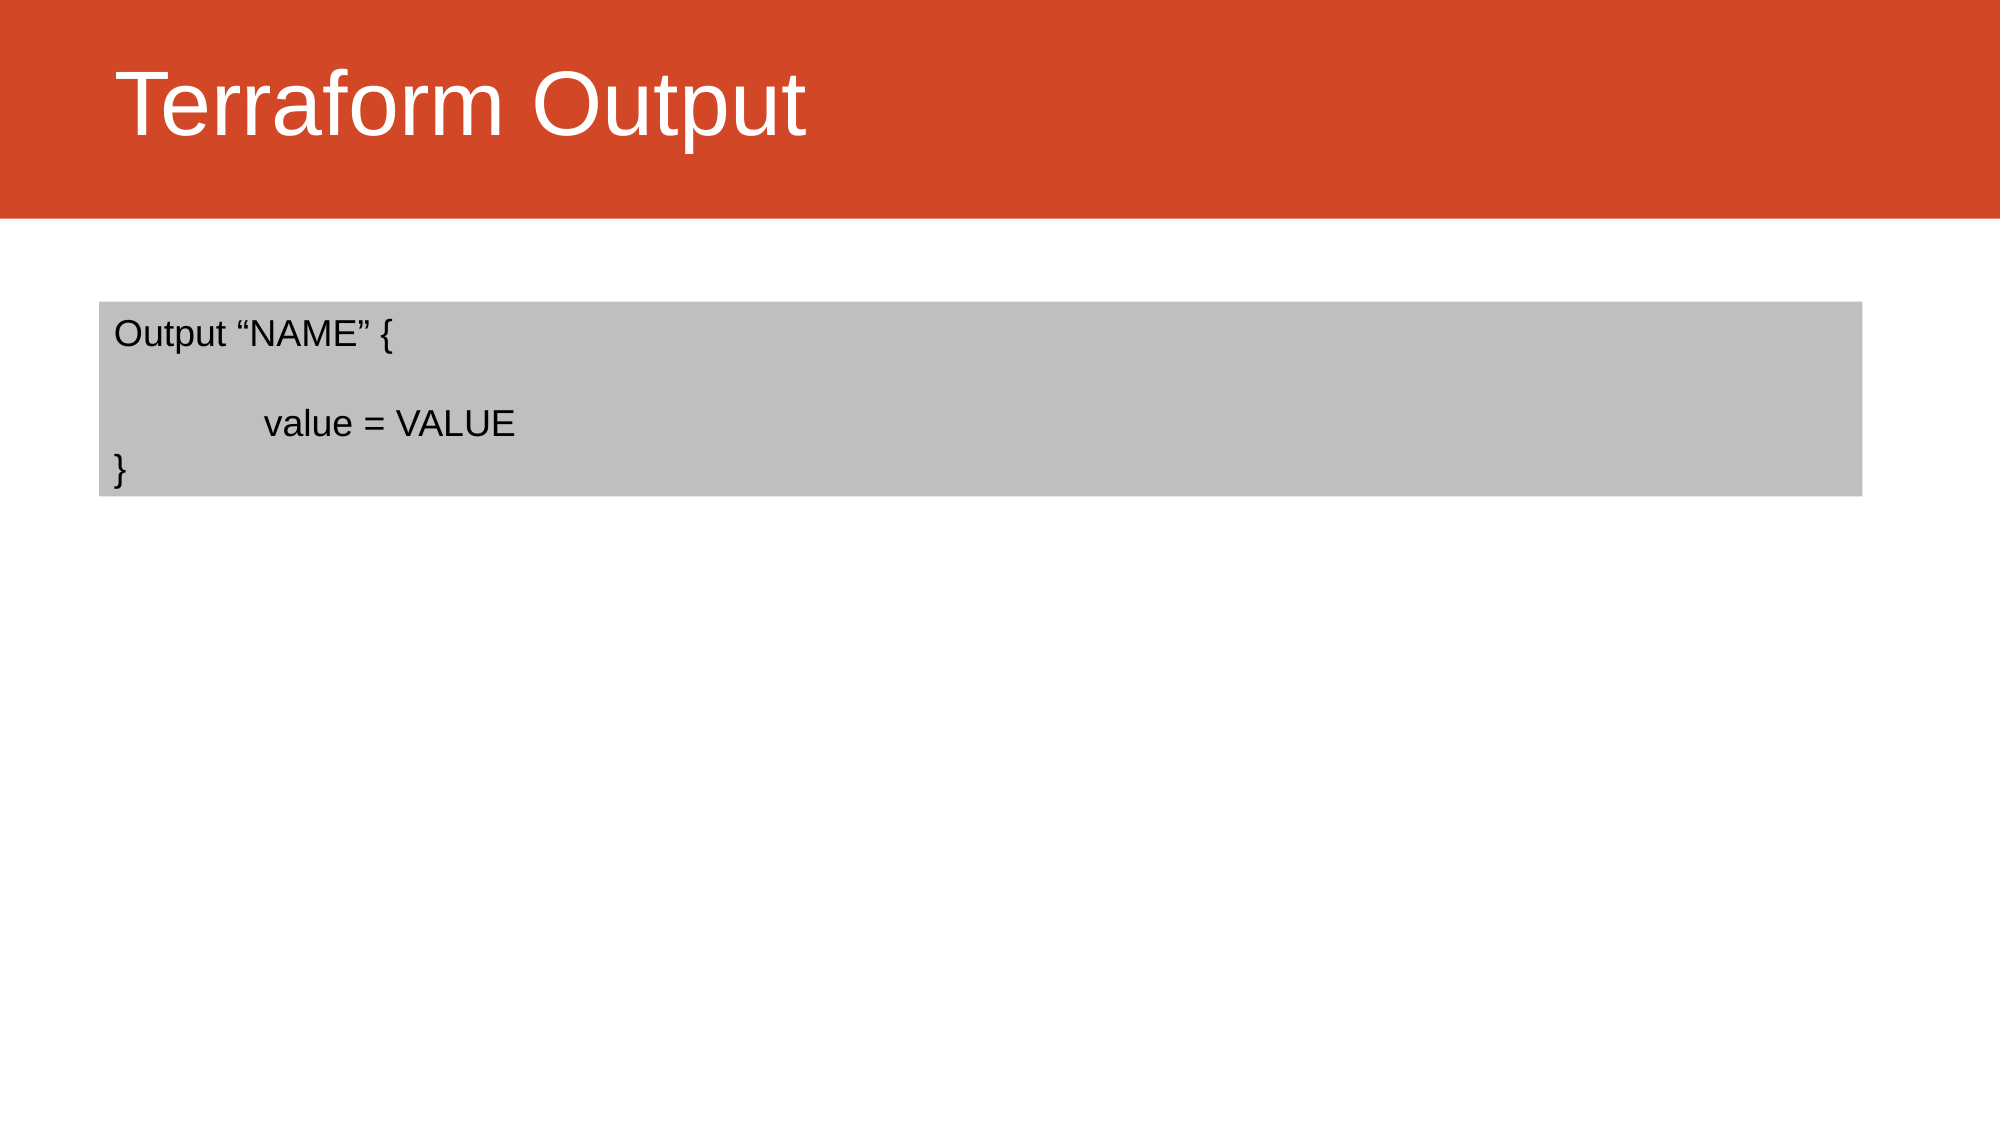

# Terraform Output
Output “NAME” {

	value = VALUE
}